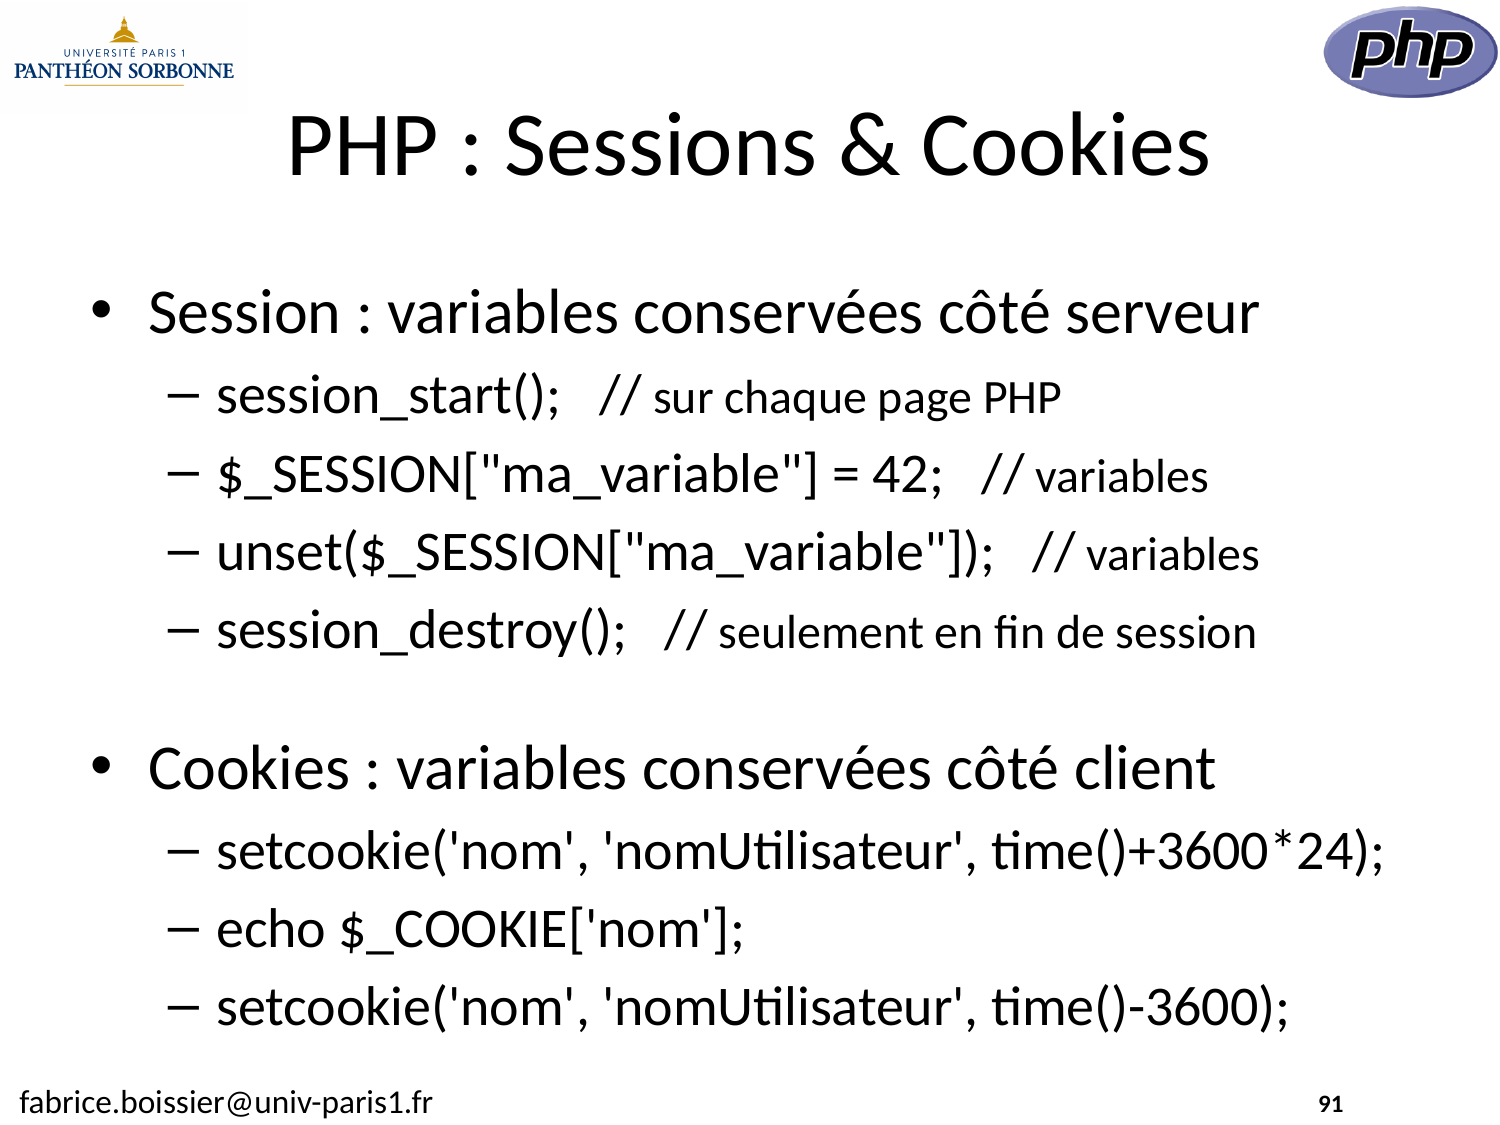

# PHP : Sessions & Cookies
Session : variables conservées côté serveur
session_start();   // sur chaque page PHP
$_SESSION["ma_variable"] = 42;   // variables
unset($_SESSION["ma_variable"]);   // variables
session_destroy();   // seulement en fin de session

Cookies : variables conservées côté client
setcookie('nom', 'nomUtilisateur', time()+3600*24);
echo $_COOKIE['nom'];
setcookie('nom', 'nomUtilisateur', time()-3600);
91